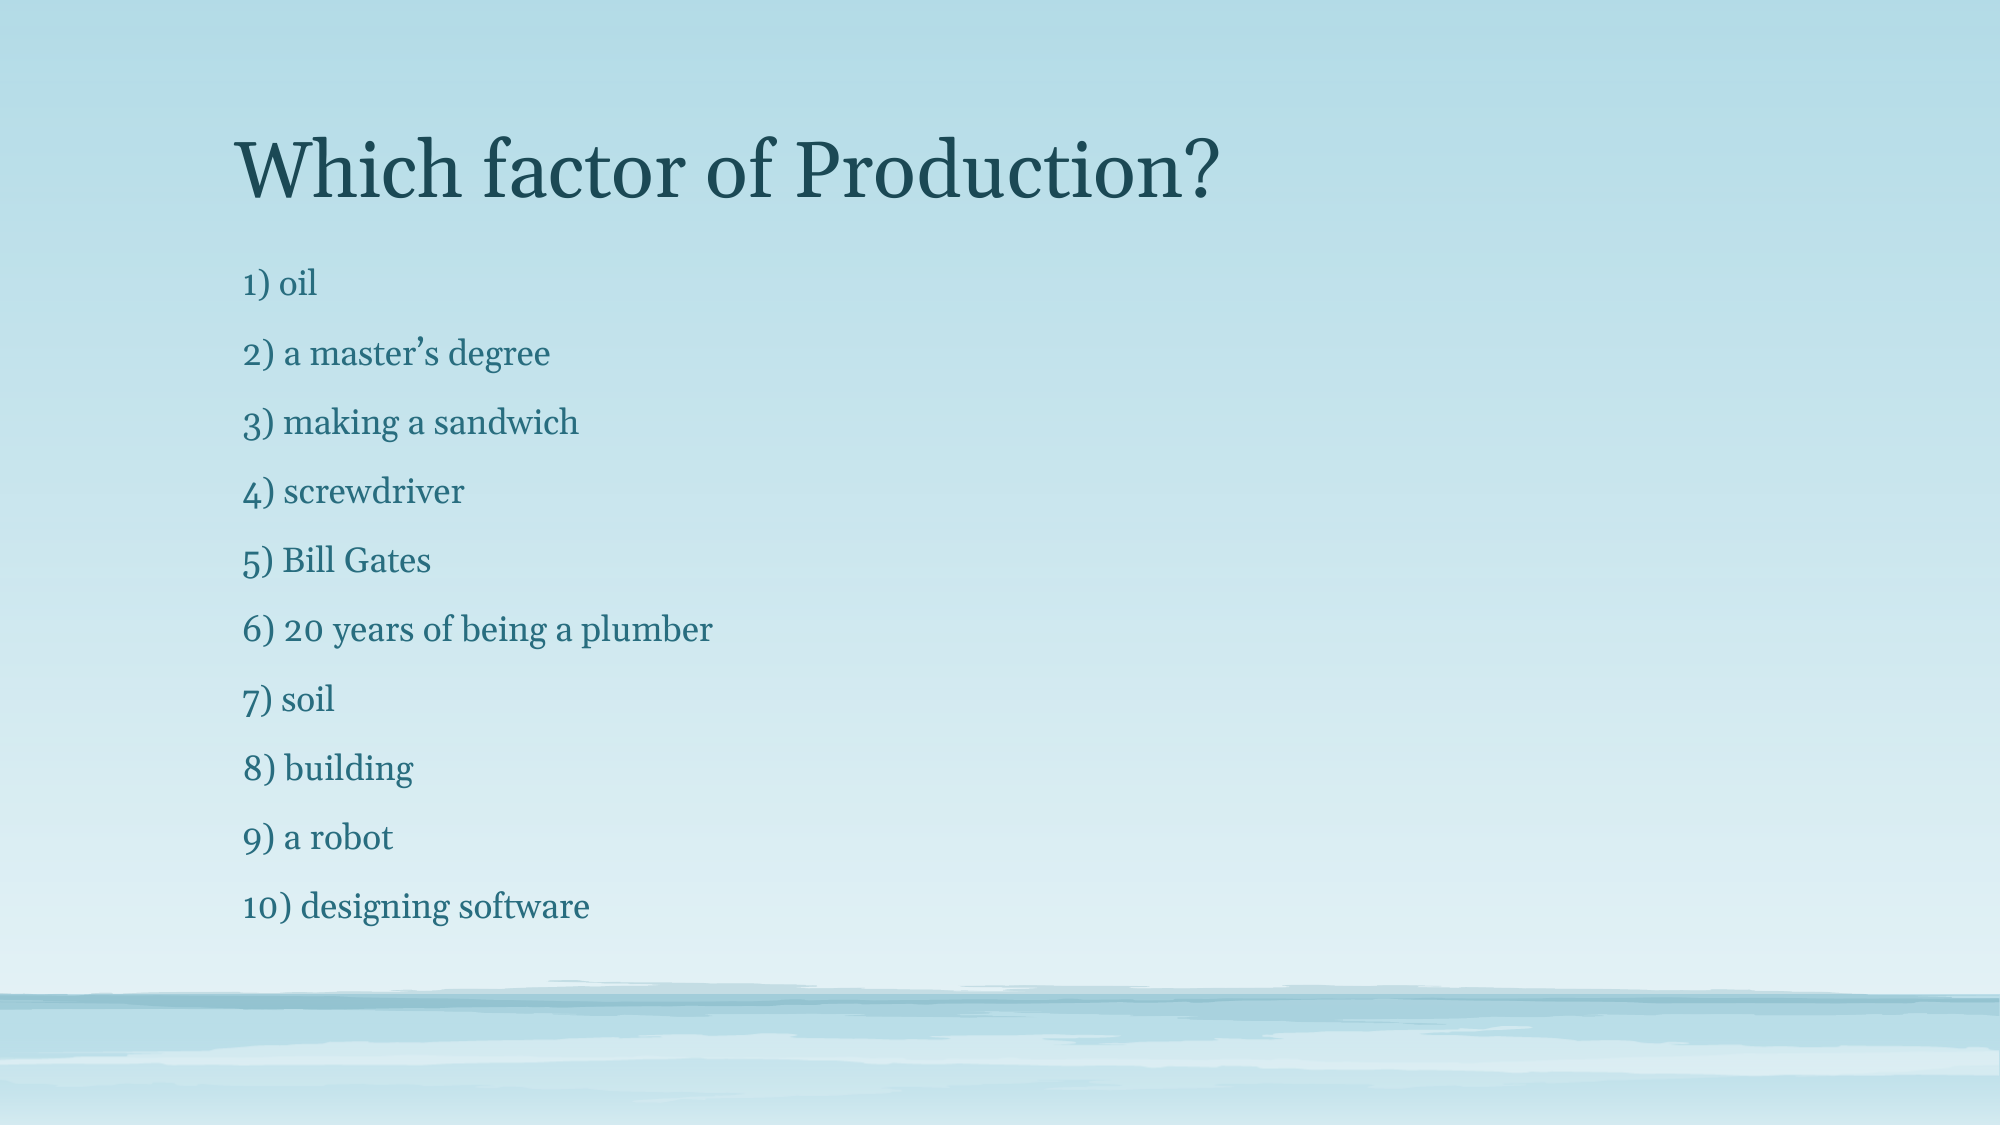

# Which factor of Production?
1) oil
2) a master’s degree
3) making a sandwich
4) screwdriver
5) Bill Gates
6) 20 years of being a plumber
7) soil
8) building
9) a robot
10) designing software